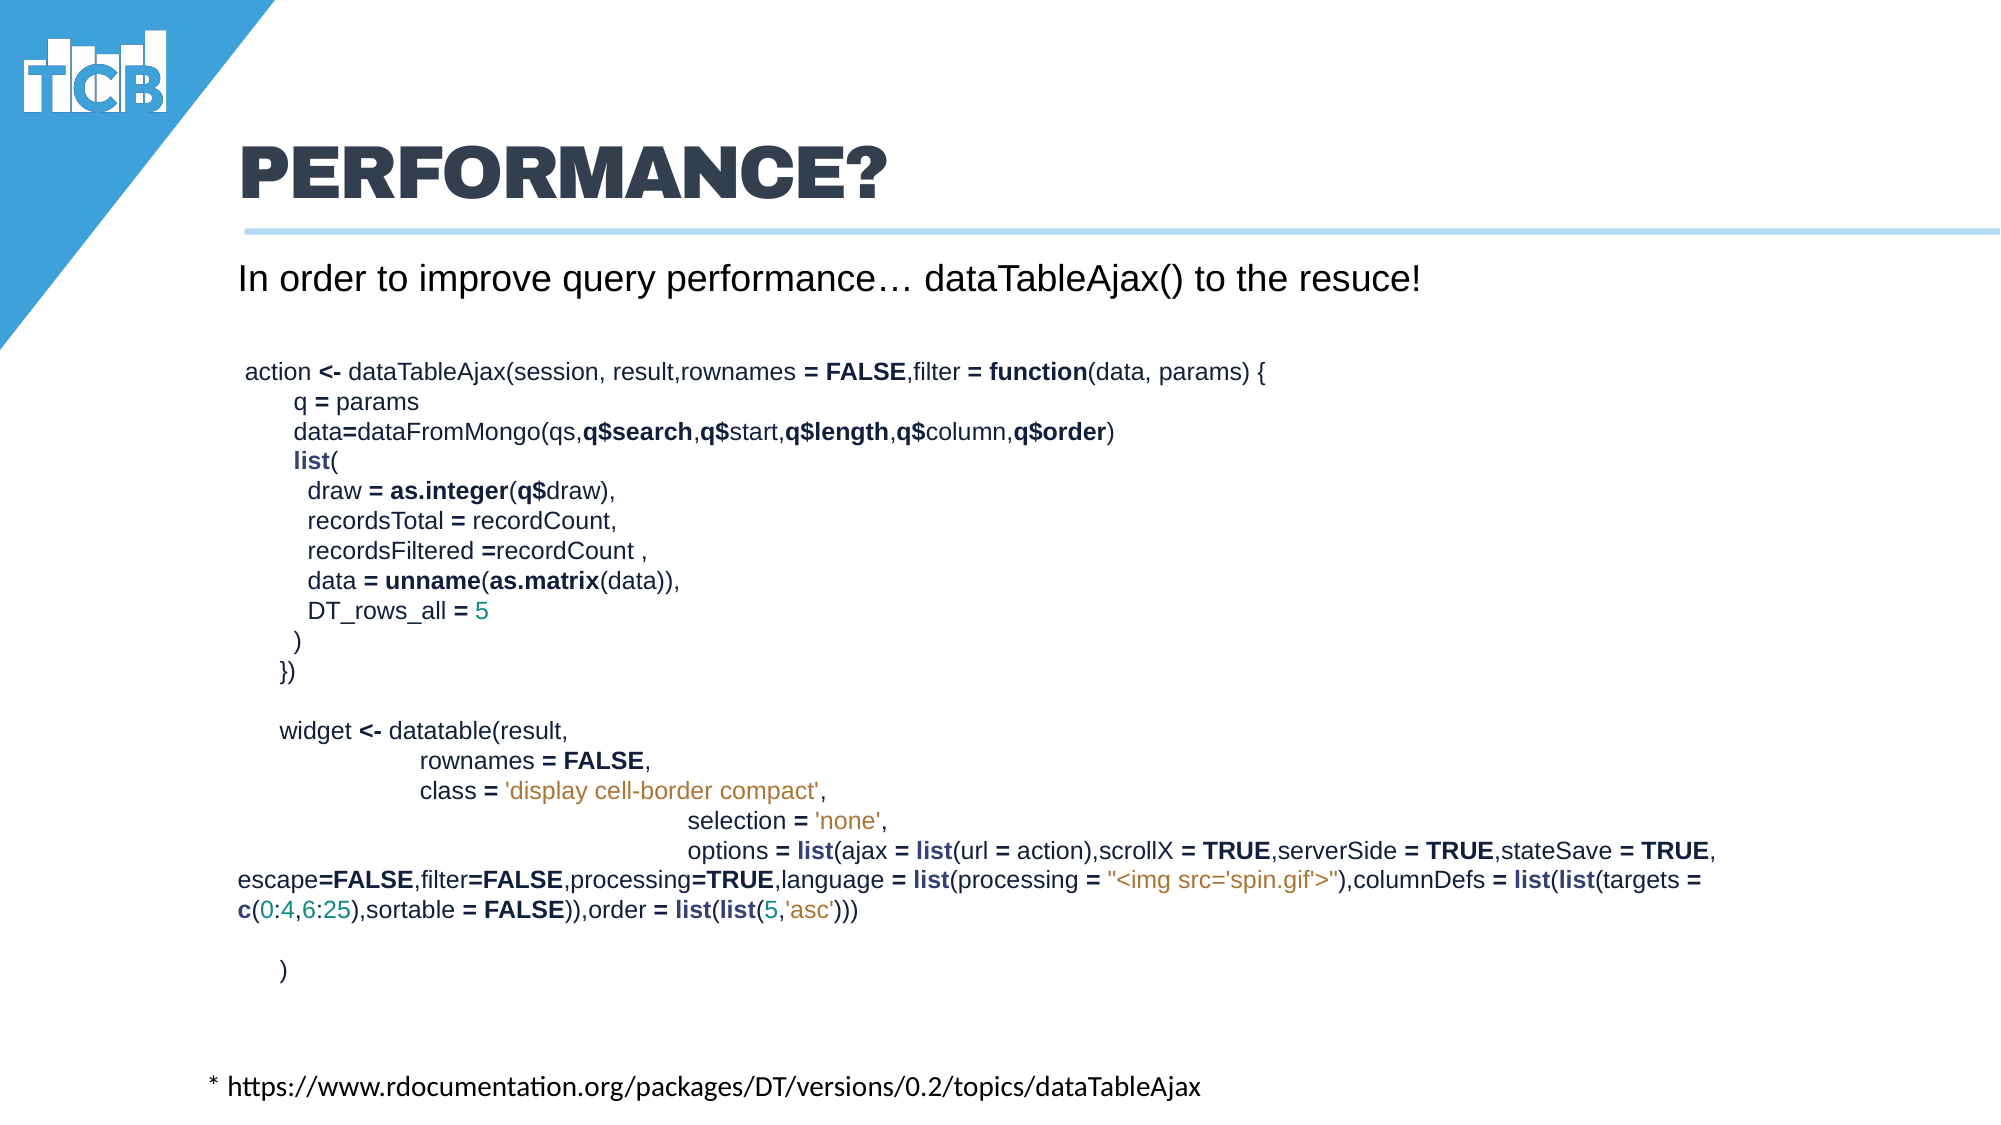

# Performance?
In order to improve query performance… dataTableAjax() to the resuce!
 action <- dataTableAjax(session, result,rownames = FALSE,filter = function(data, params) {
        q = params
        data=dataFromMongo(qs,q$search,q$start,q$length,q$column,q$order)
        list(
          draw = as.integer(q$draw),
          recordsTotal = recordCount,
          recordsFiltered =recordCount ,
          data = unname(as.matrix(data)),
          DT_rows_all = 5
        )
      })

      widget <- datatable(result,
                          rownames = FALSE,
                          class = 'display cell-border compact',
  			selection = 'none',
  			options = list(ajax = list(url = action),scrollX = TRUE,serverSide = TRUE,stateSave = TRUE, escape=FALSE,filter=FALSE,processing=TRUE,language = list(processing = "<img src='spin.gif'>"),columnDefs = list(list(targets = c(0:4,6:25),sortable = FALSE)),order = list(list(5,'asc')))

      )
* https://www.rdocumentation.org/packages/DT/versions/0.2/topics/dataTableAjax